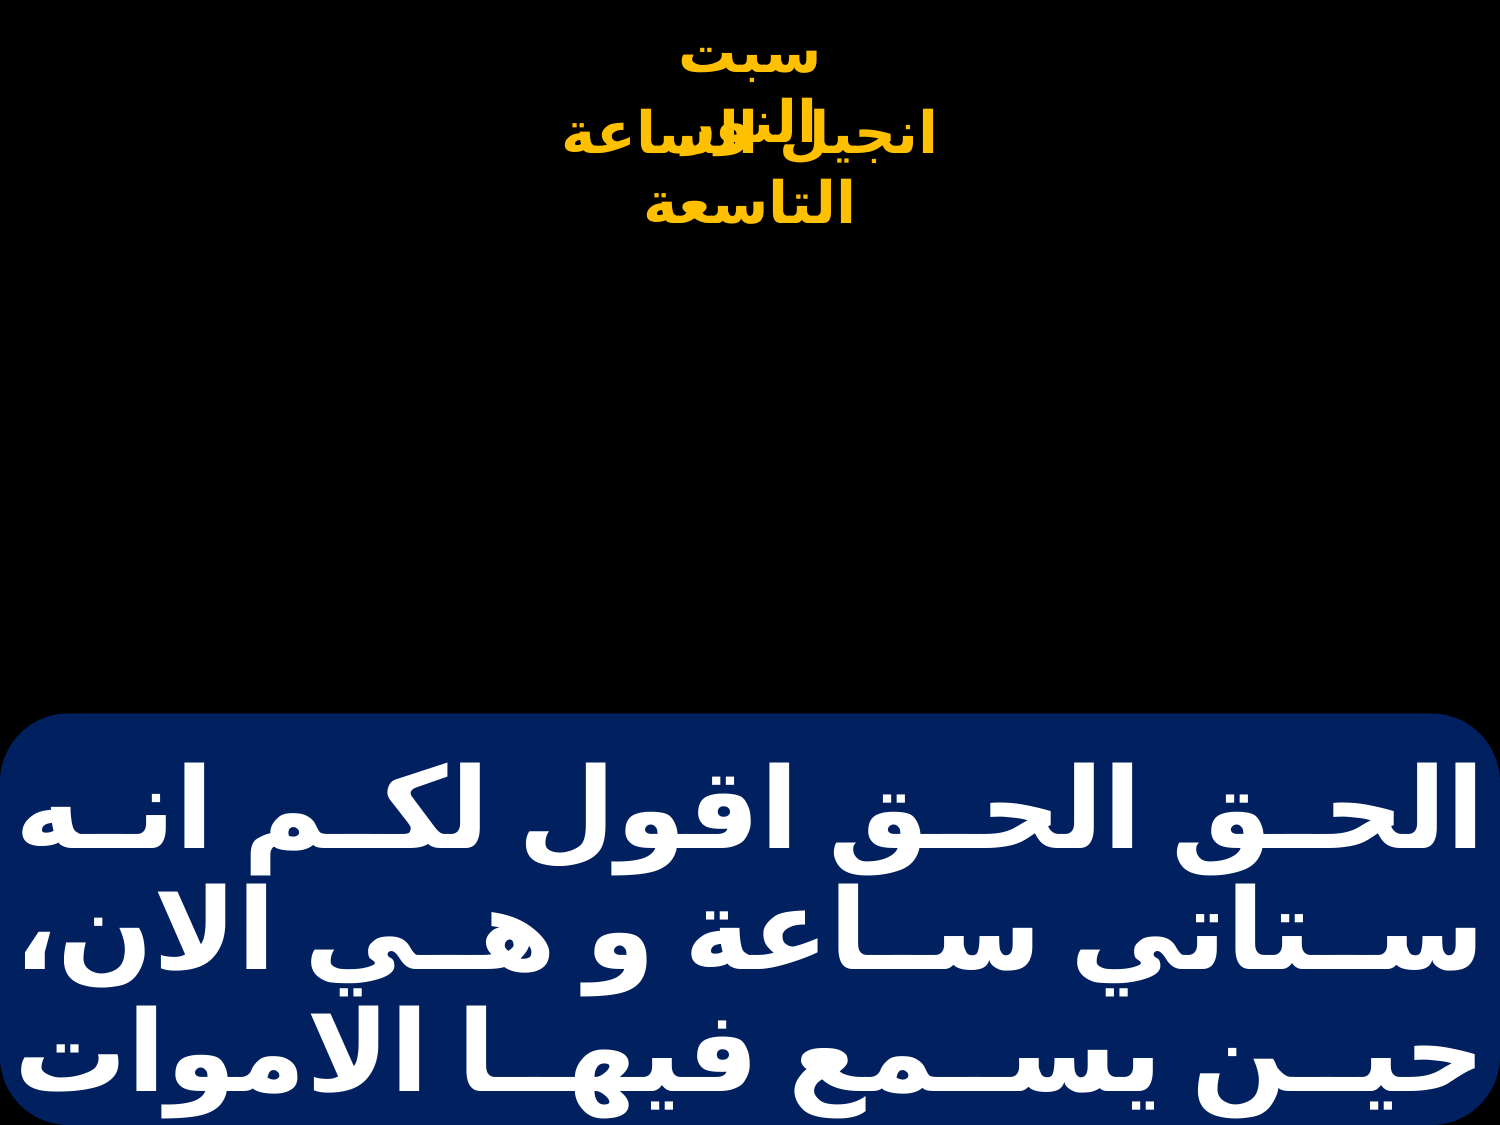

# الحق الحق اقول لكم انه ستاتي ساعة و هي الان، حين يسمع فيها الاموات صوت